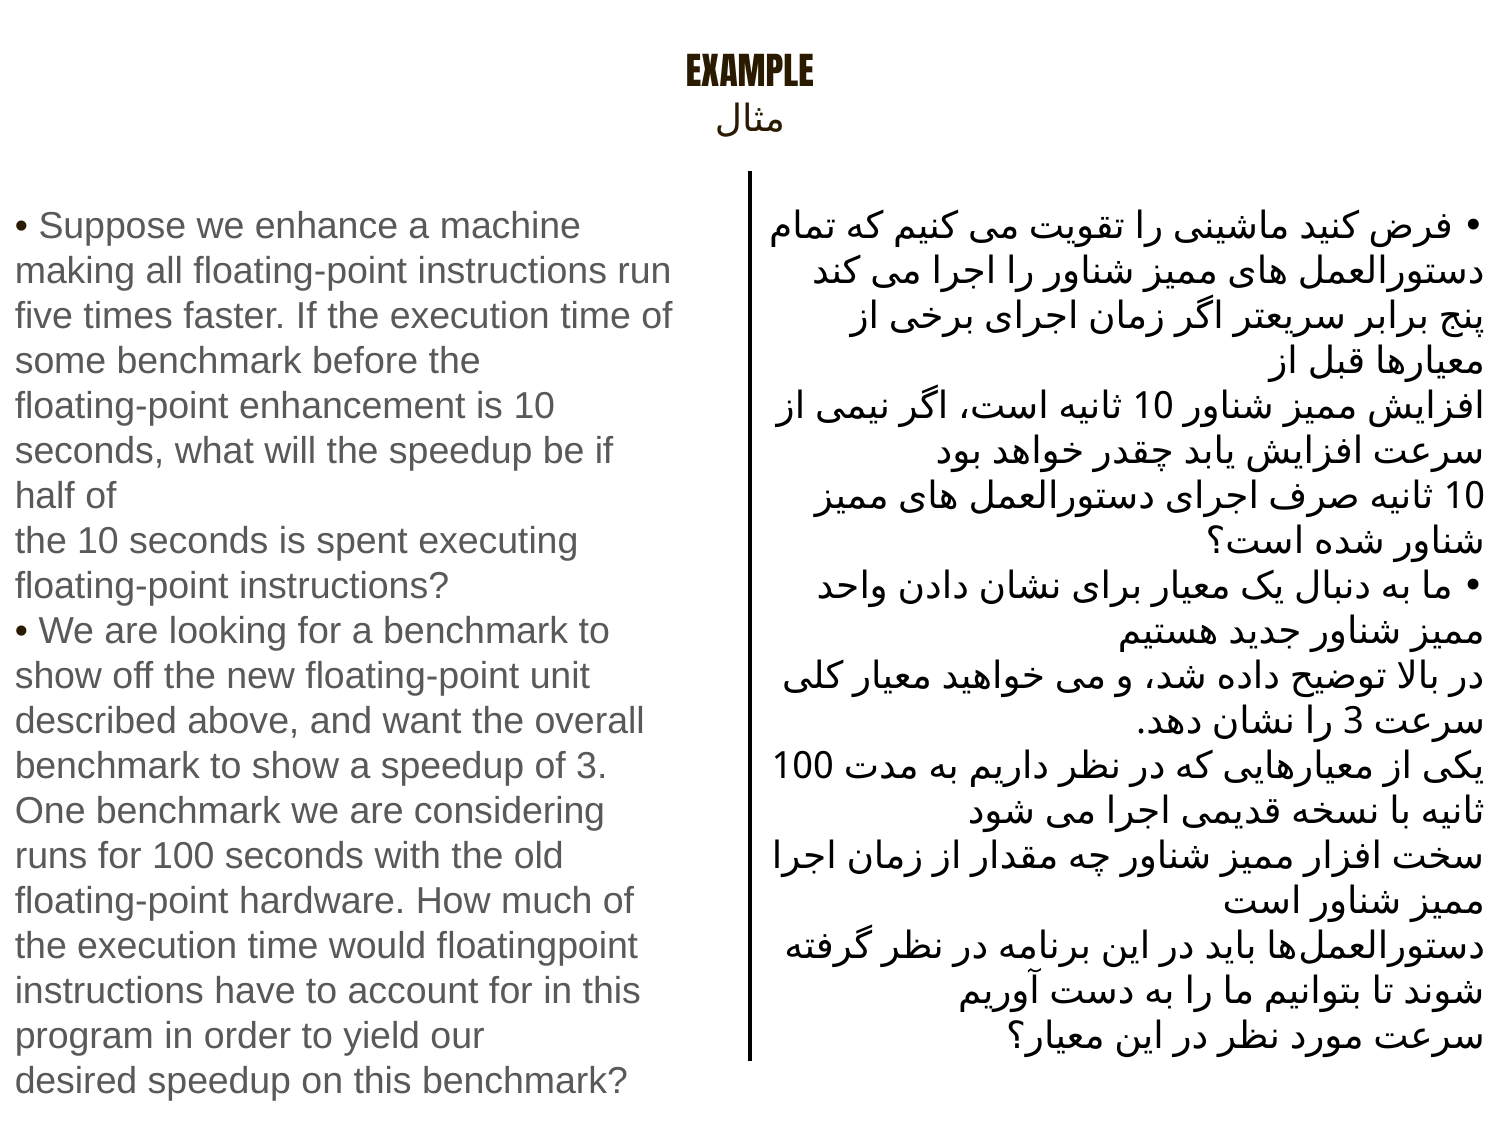

EXAMPLE
مثال
• Suppose we enhance a machine making all floating-point instructions run
five times faster. If the execution time of some benchmark before the
floating-point enhancement is 10 seconds, what will the speedup be if half of
the 10 seconds is spent executing floating-point instructions?
• We are looking for a benchmark to show off the new floating-point unit
described above, and want the overall benchmark to show a speedup of 3.
One benchmark we are considering runs for 100 seconds with the old
floating-point hardware. How much of the execution time would floatingpoint
instructions have to account for in this program in order to yield our
desired speedup on this benchmark?
• فرض کنید ماشینی را تقویت می کنیم که تمام دستورالعمل های ممیز شناور را اجرا می کند
پنج برابر سریعتر اگر زمان اجرای برخی از معیارها قبل از
افزایش ممیز شناور 10 ثانیه است، اگر نیمی از سرعت افزایش یابد چقدر خواهد بود
10 ثانیه صرف اجرای دستورالعمل های ممیز شناور شده است؟
• ما به دنبال یک معیار برای نشان دادن واحد ممیز شناور جدید هستیم
در بالا توضیح داده شد، و می خواهید معیار کلی سرعت 3 را نشان دهد.
یکی از معیارهایی که در نظر داریم به مدت 100 ثانیه با نسخه قدیمی اجرا می شود
سخت افزار ممیز شناور چه مقدار از زمان اجرا ممیز شناور است
دستورالعمل‌ها باید در این برنامه در نظر گرفته شوند تا بتوانیم ما را به دست آوریم
سرعت مورد نظر در این معیار؟